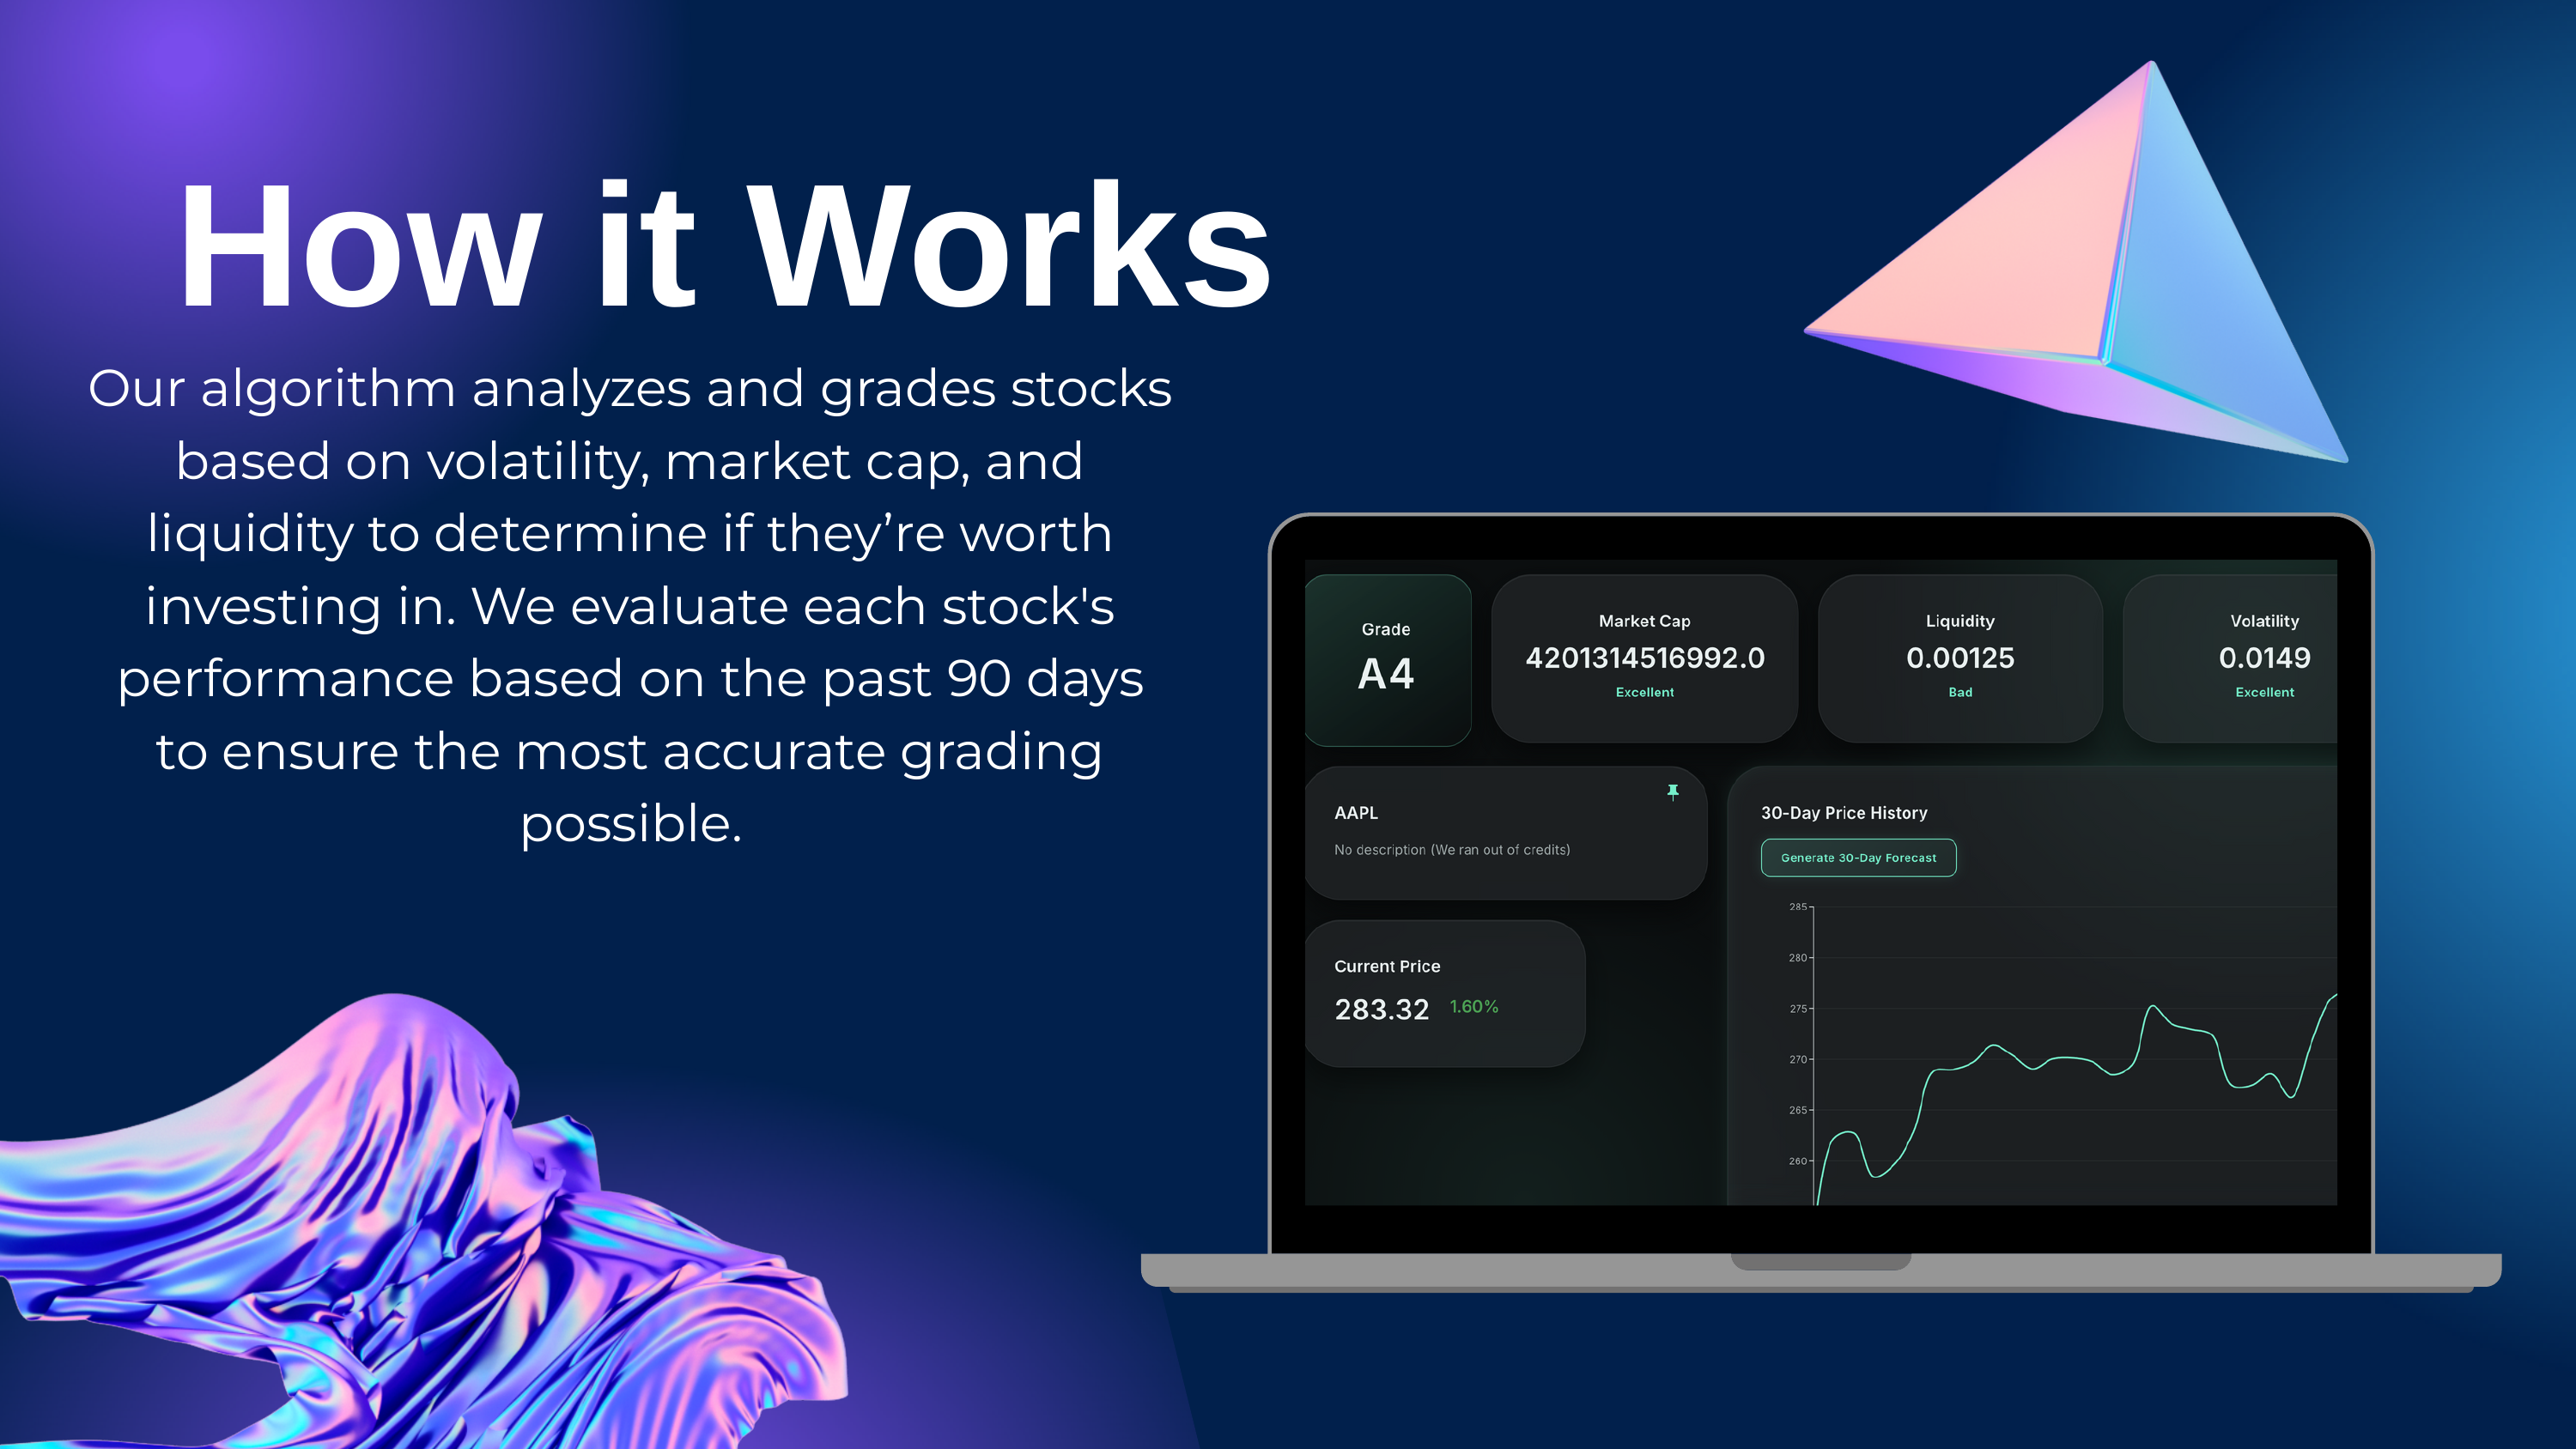

How it Works
Our algorithm analyzes and grades stocks based on volatility, market cap, and liquidity to determine if they’re worth investing in. We evaluate each stock's performance based on the past 90 days to ensure the most accurate grading possible.